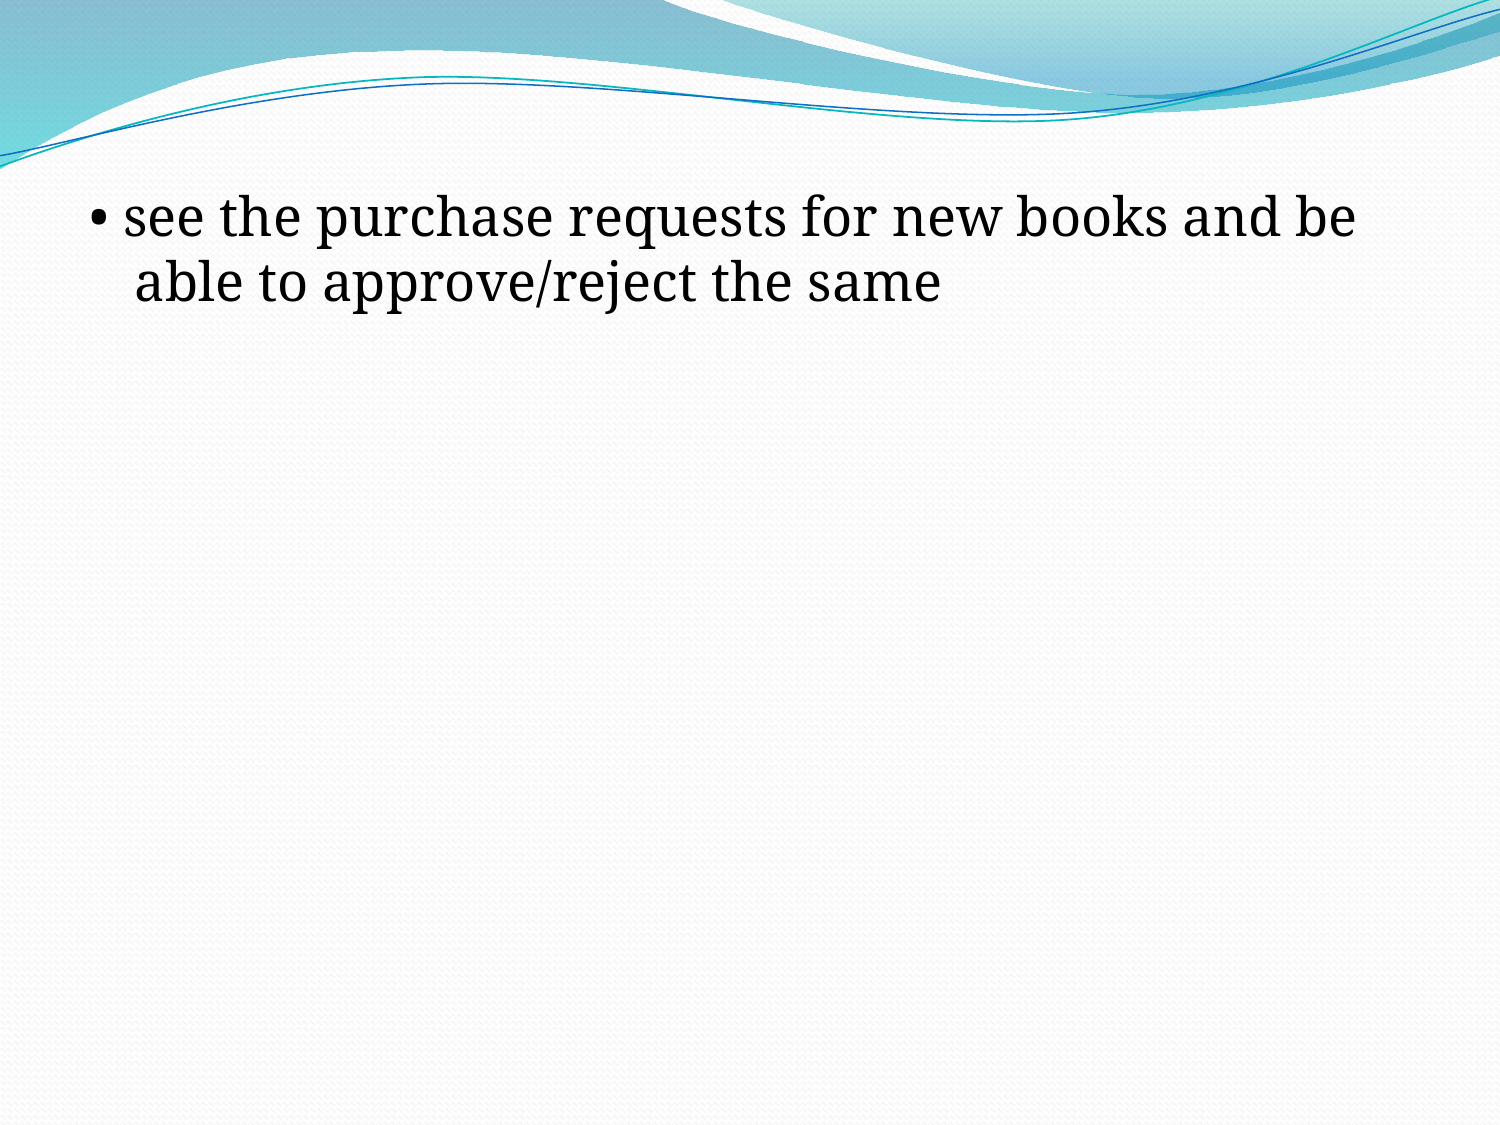

• see the purchase requests for new books and be able to approve/reject the same